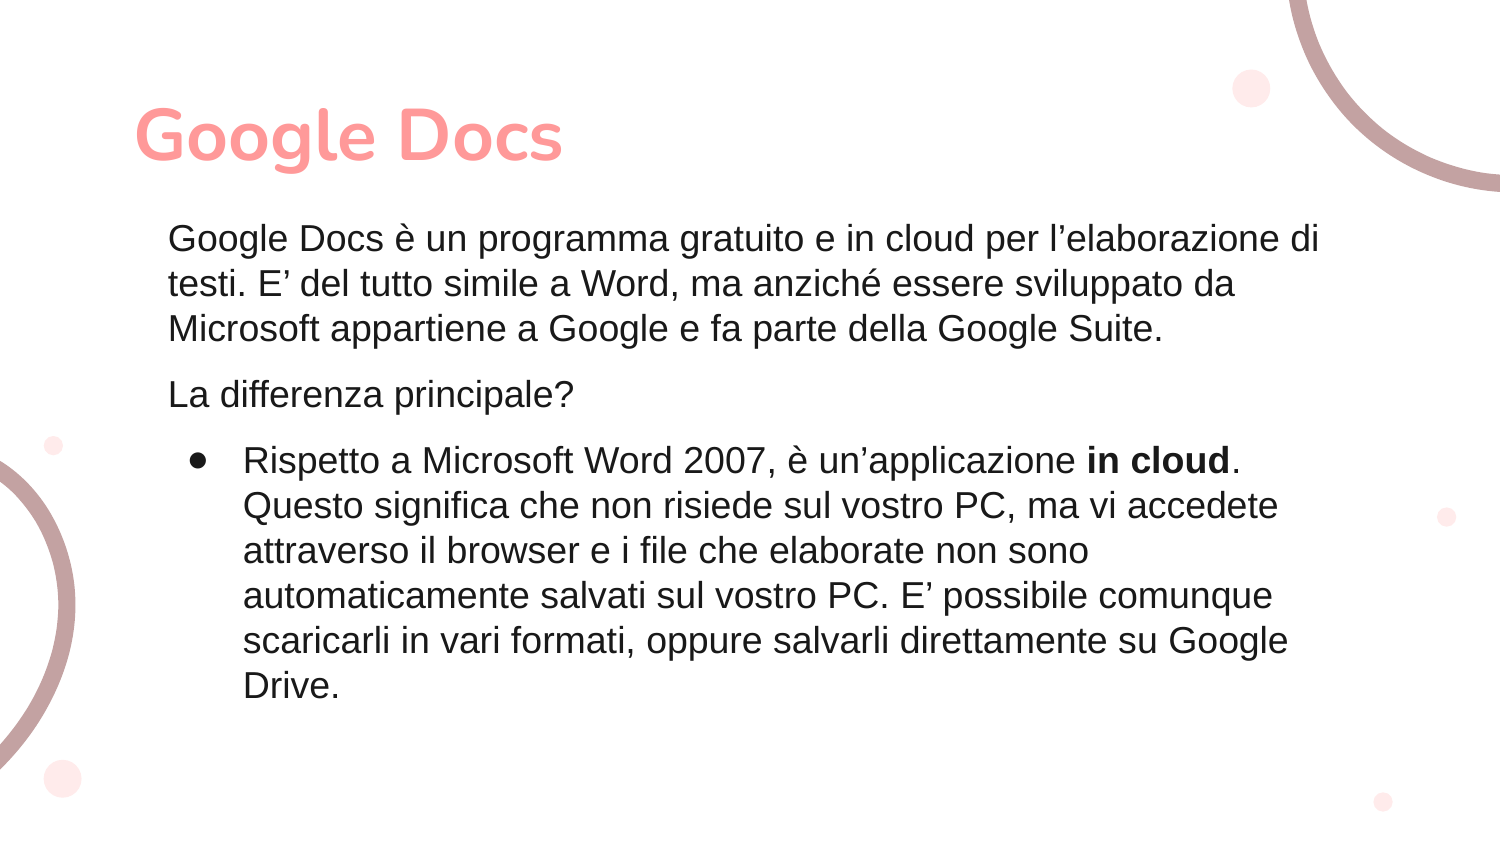

# Google Docs
Google Docs è un programma gratuito e in cloud per l’elaborazione di testi. E’ del tutto simile a Word, ma anziché essere sviluppato da Microsoft appartiene a Google e fa parte della Google Suite.
La differenza principale?
Rispetto a Microsoft Word 2007, è un’applicazione in cloud. Questo significa che non risiede sul vostro PC, ma vi accedete attraverso il browser e i file che elaborate non sono automaticamente salvati sul vostro PC. E’ possibile comunque scaricarli in vari formati, oppure salvarli direttamente su Google Drive.